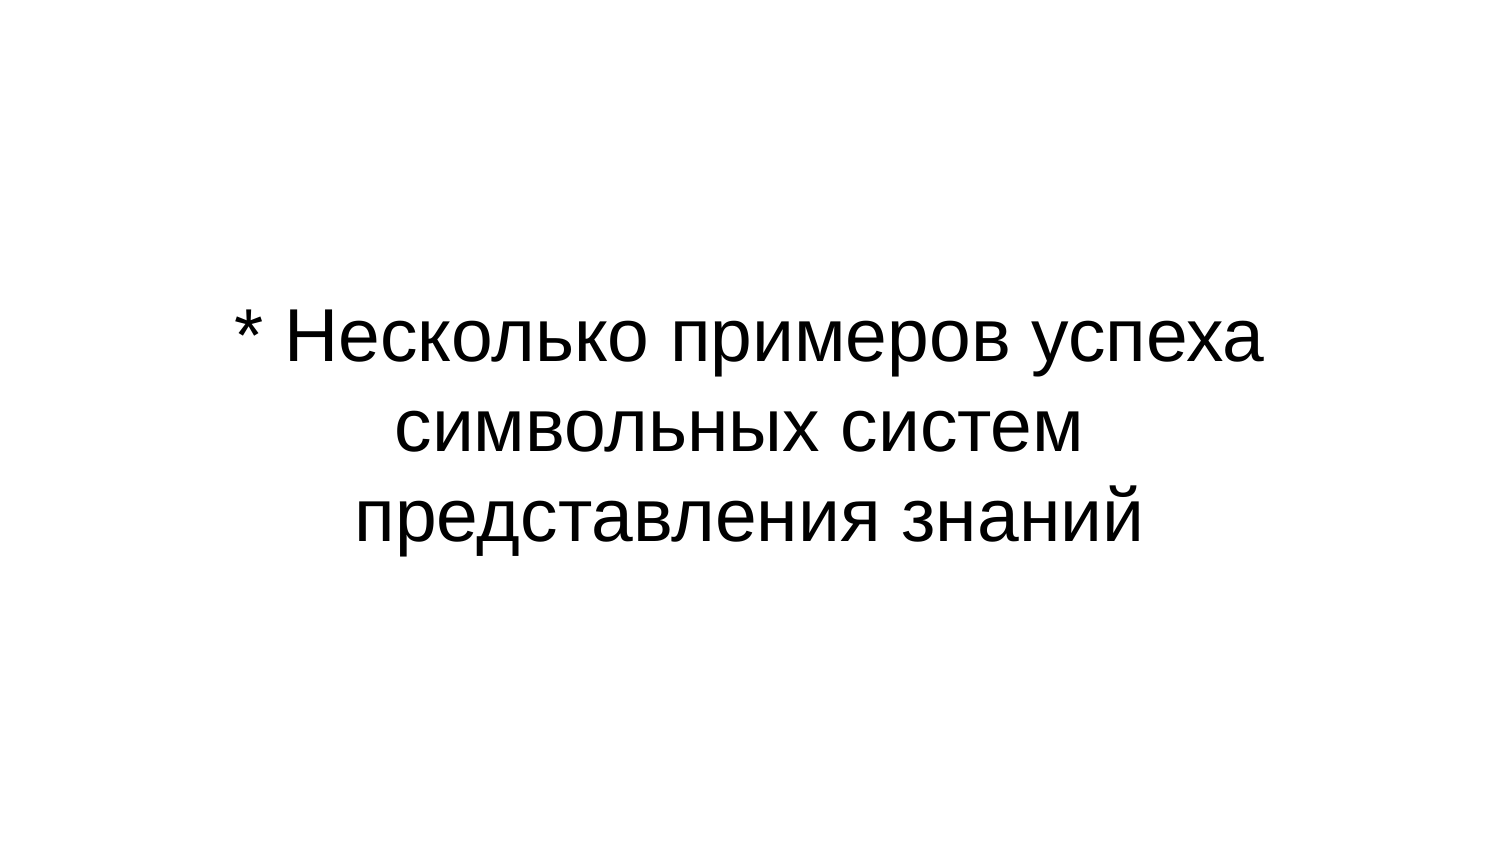

# * Несколько примеров успеха символьных систем представления знаний